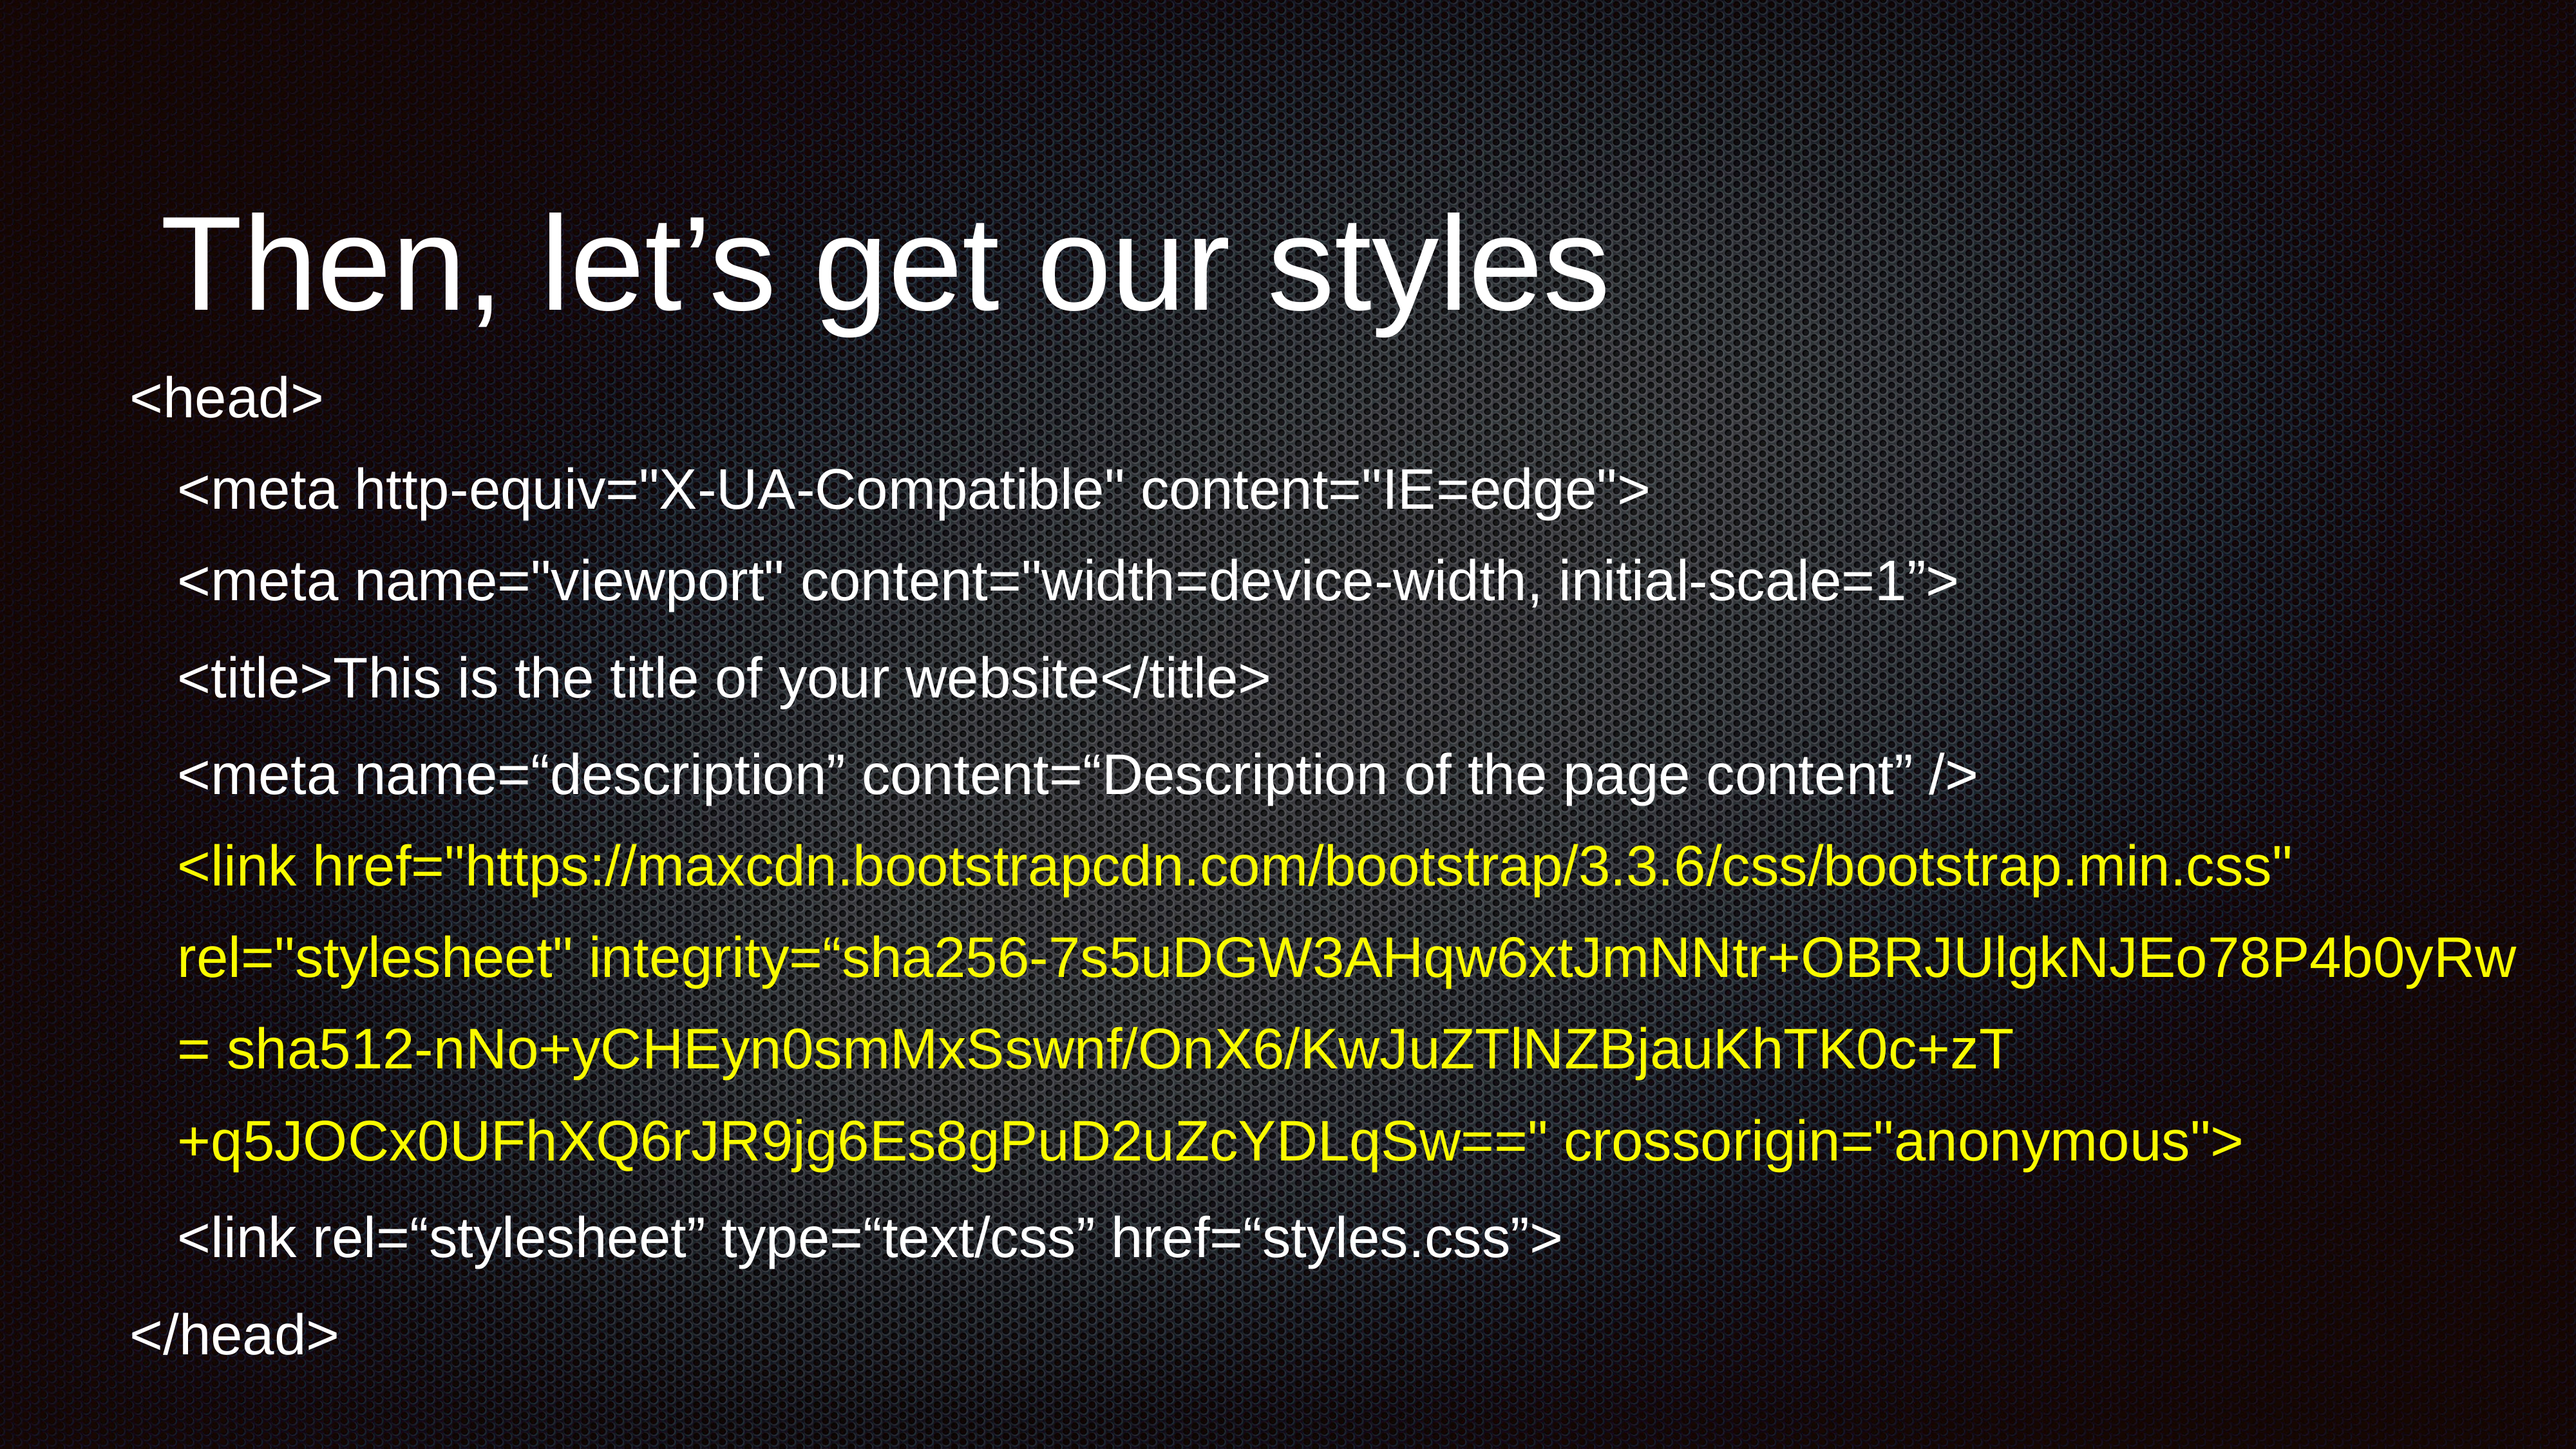

# Then, let’s get our styles
<head>
   <meta http-equiv="X-UA-Compatible" content="IE=edge">
   <meta name="viewport" content="width=device-width, initial-scale=1”>
   <title>This is the title of your website</title>
   <meta name=“description” content=“Description of the page content” />
   <link href="https://maxcdn.bootstrapcdn.com/bootstrap/3.3.6/css/bootstrap.min.css"
   rel="stylesheet" integrity=“sha256-7s5uDGW3AHqw6xtJmNNtr+OBRJUlgkNJEo78P4b0yRw
   = sha512-nNo+yCHEyn0smMxSswnf/OnX6/KwJuZTlNZBjauKhTK0c+zT
   +q5JOCx0UFhXQ6rJR9jg6Es8gPuD2uZcYDLqSw==" crossorigin="anonymous">
   <link rel=“stylesheet” type=“text/css” href=“styles.css”>
</head>